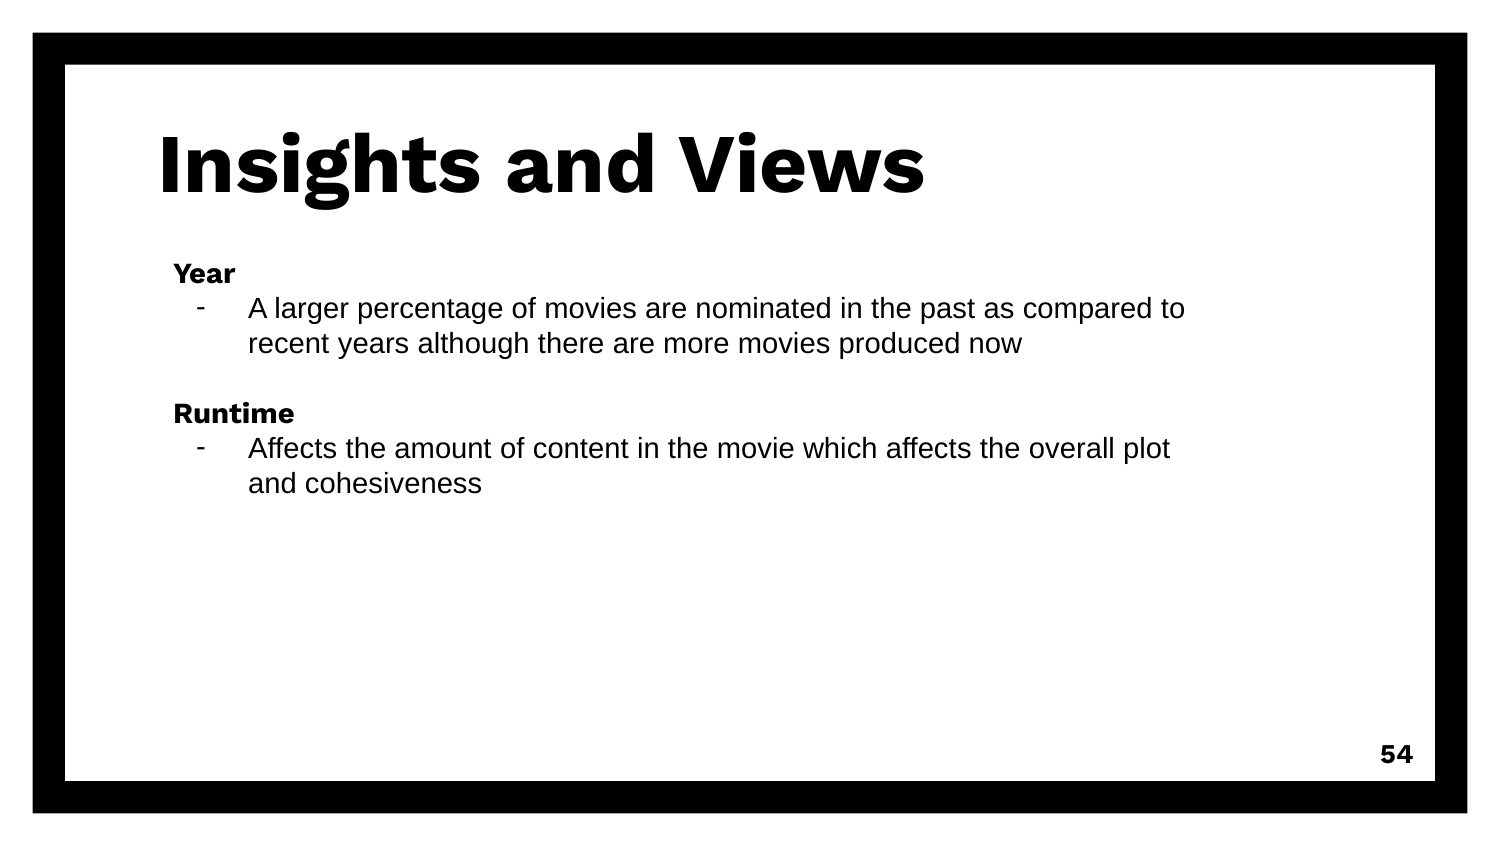

# Insights and Views
Year
A larger percentage of movies are nominated in the past as compared to recent years although there are more movies produced now

Runtime
Affects the amount of content in the movie which affects the overall plot and cohesiveness

54